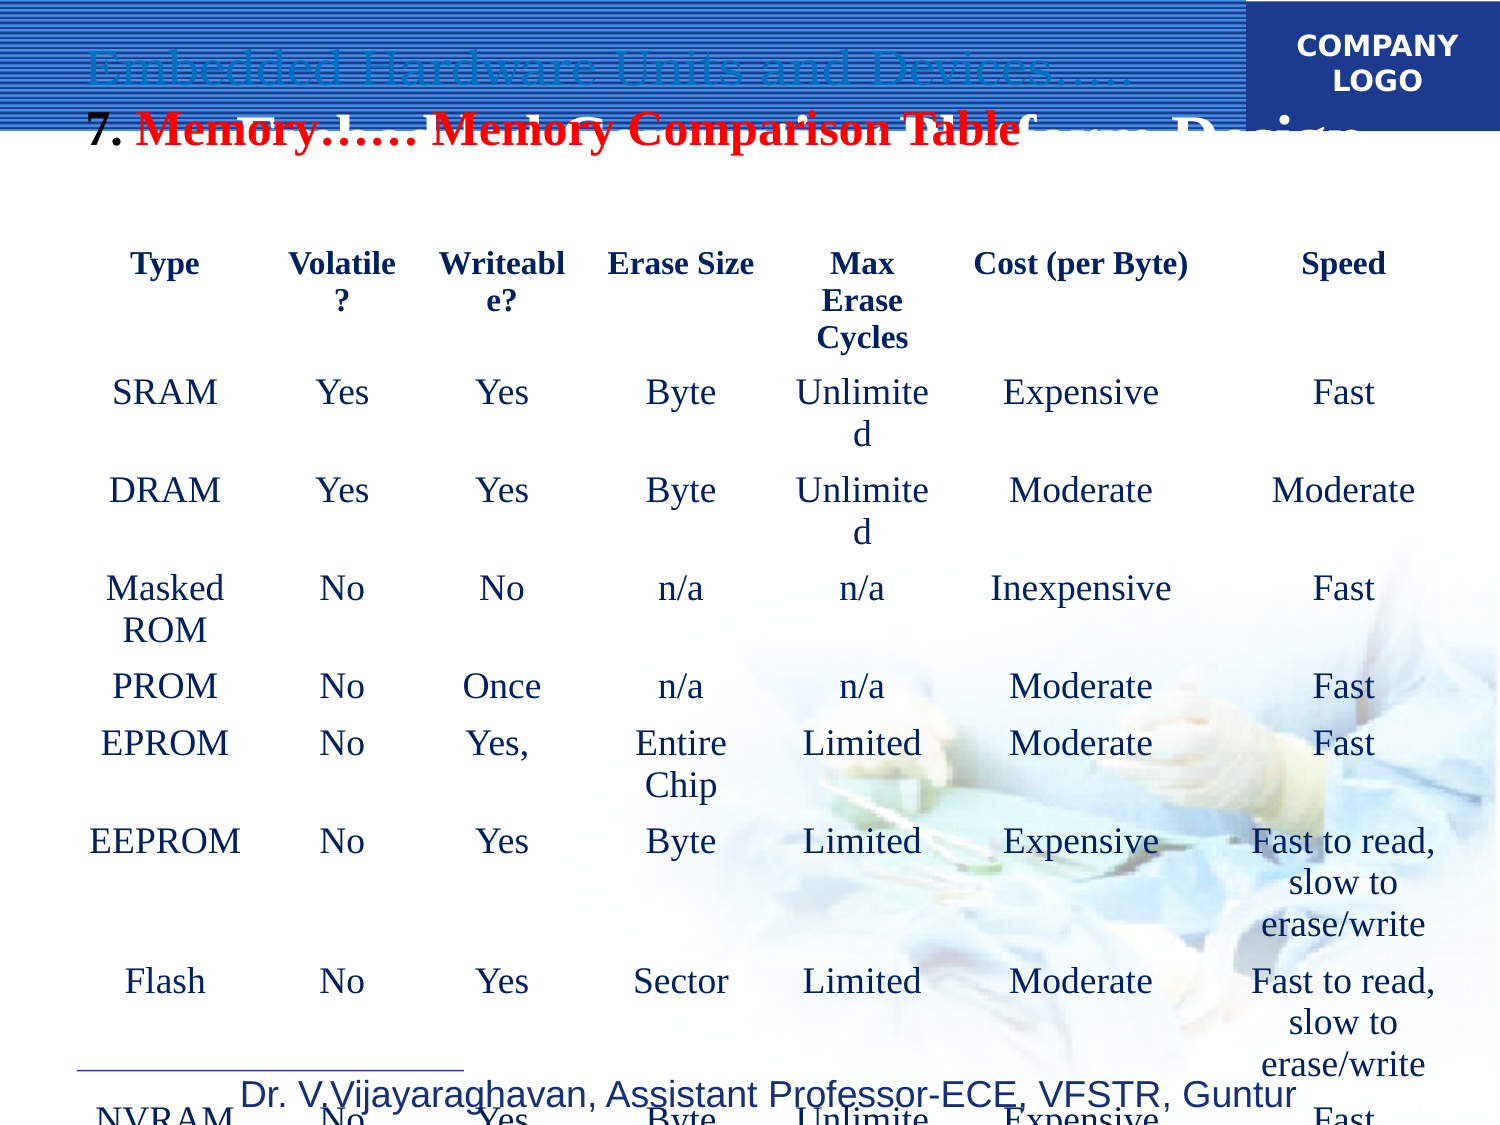

Embedded Computing Platform Design
Embedded Hardware Units and Devices…..
7. Memory…… Memory Comparison Table
| Type | Volatile? | Writeable? | Erase Size | Max Erase Cycles | Cost (per Byte) | Speed |
| --- | --- | --- | --- | --- | --- | --- |
| SRAM | Yes | Yes | Byte | Unlimited | Expensive | Fast |
| DRAM | Yes | Yes | Byte | Unlimited | Moderate | Moderate |
| Masked ROM | No | No | n/a | n/a | Inexpensive | Fast |
| PROM | No | Once | n/a | n/a | Moderate | Fast |
| EPROM | No | Yes, | Entire Chip | Limited | Moderate | Fast |
| EEPROM | No | Yes | Byte | Limited | Expensive | Fast to read, slow to erase/write |
| Flash | No | Yes | Sector | Limited | Moderate | Fast to read, slow to erase/write |
| NVRAM | No | Yes | Byte | Unlimited | Expensive (SRAM + battery) | Fast |
Dr. V.Vijayaraghavan, Assistant Professor-ECE, VFSTR, Guntur